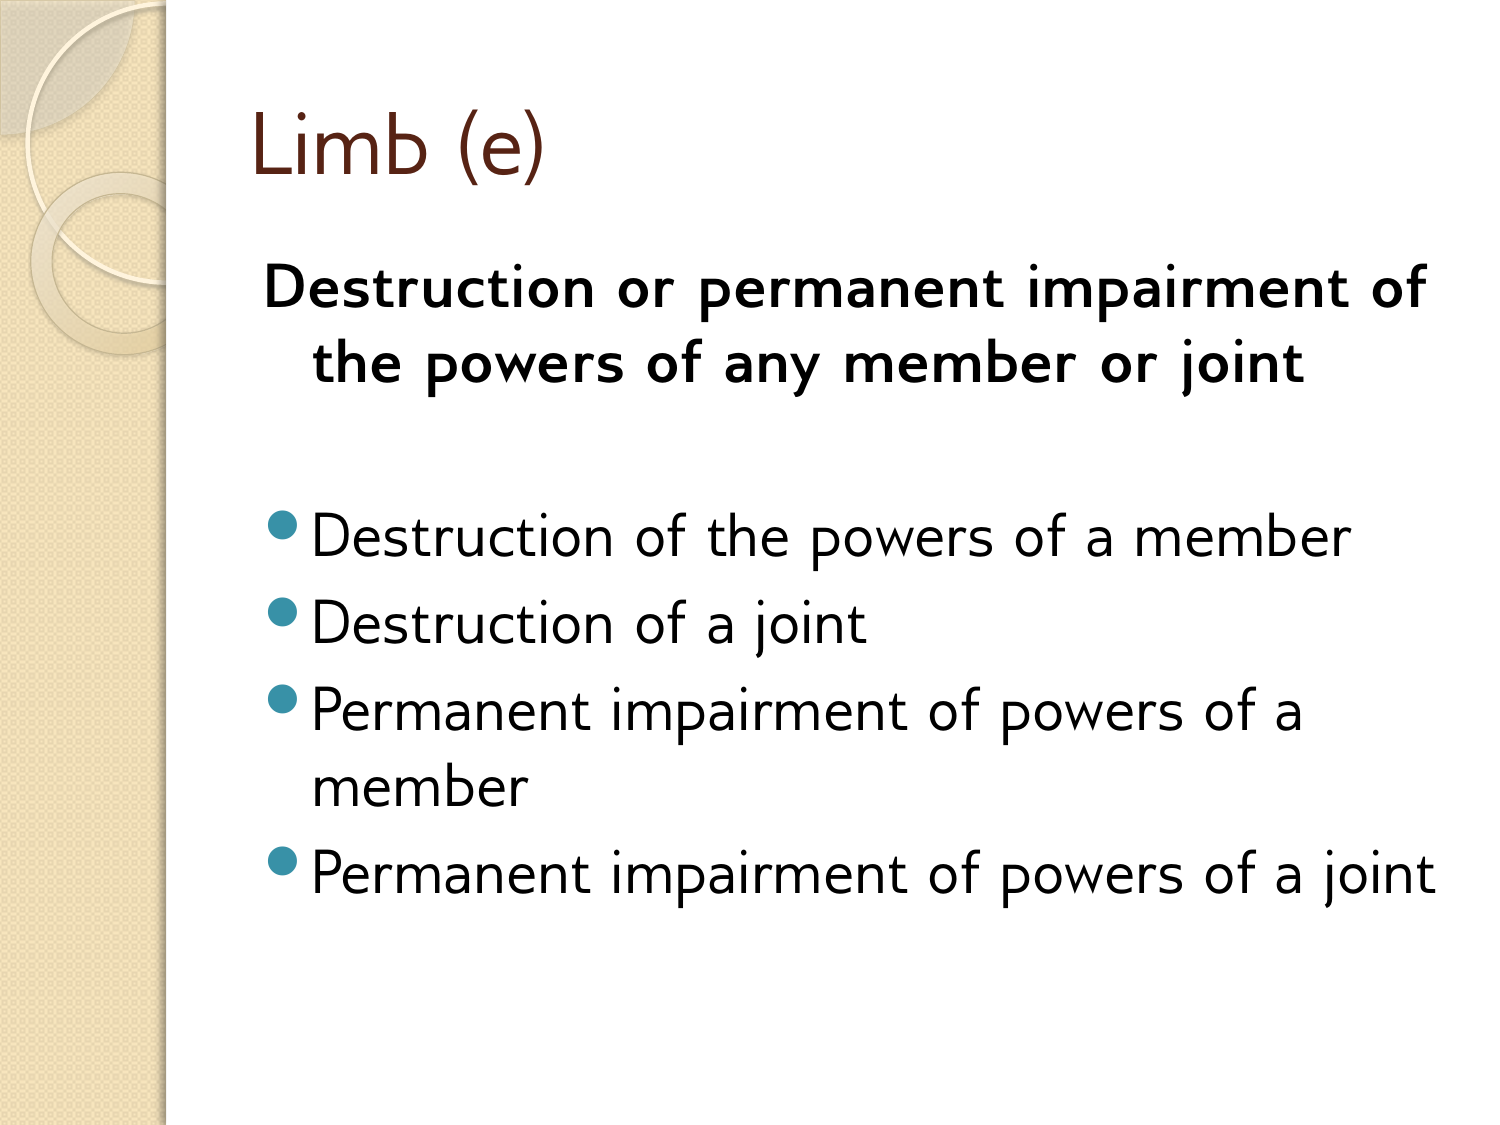

# Limb (e)
Destruction or permanent impairment of the powers of any member or joint

Destruction of the powers of a member
Destruction of a joint
Permanent impairment of powers of a member
Permanent impairment of powers of a joint